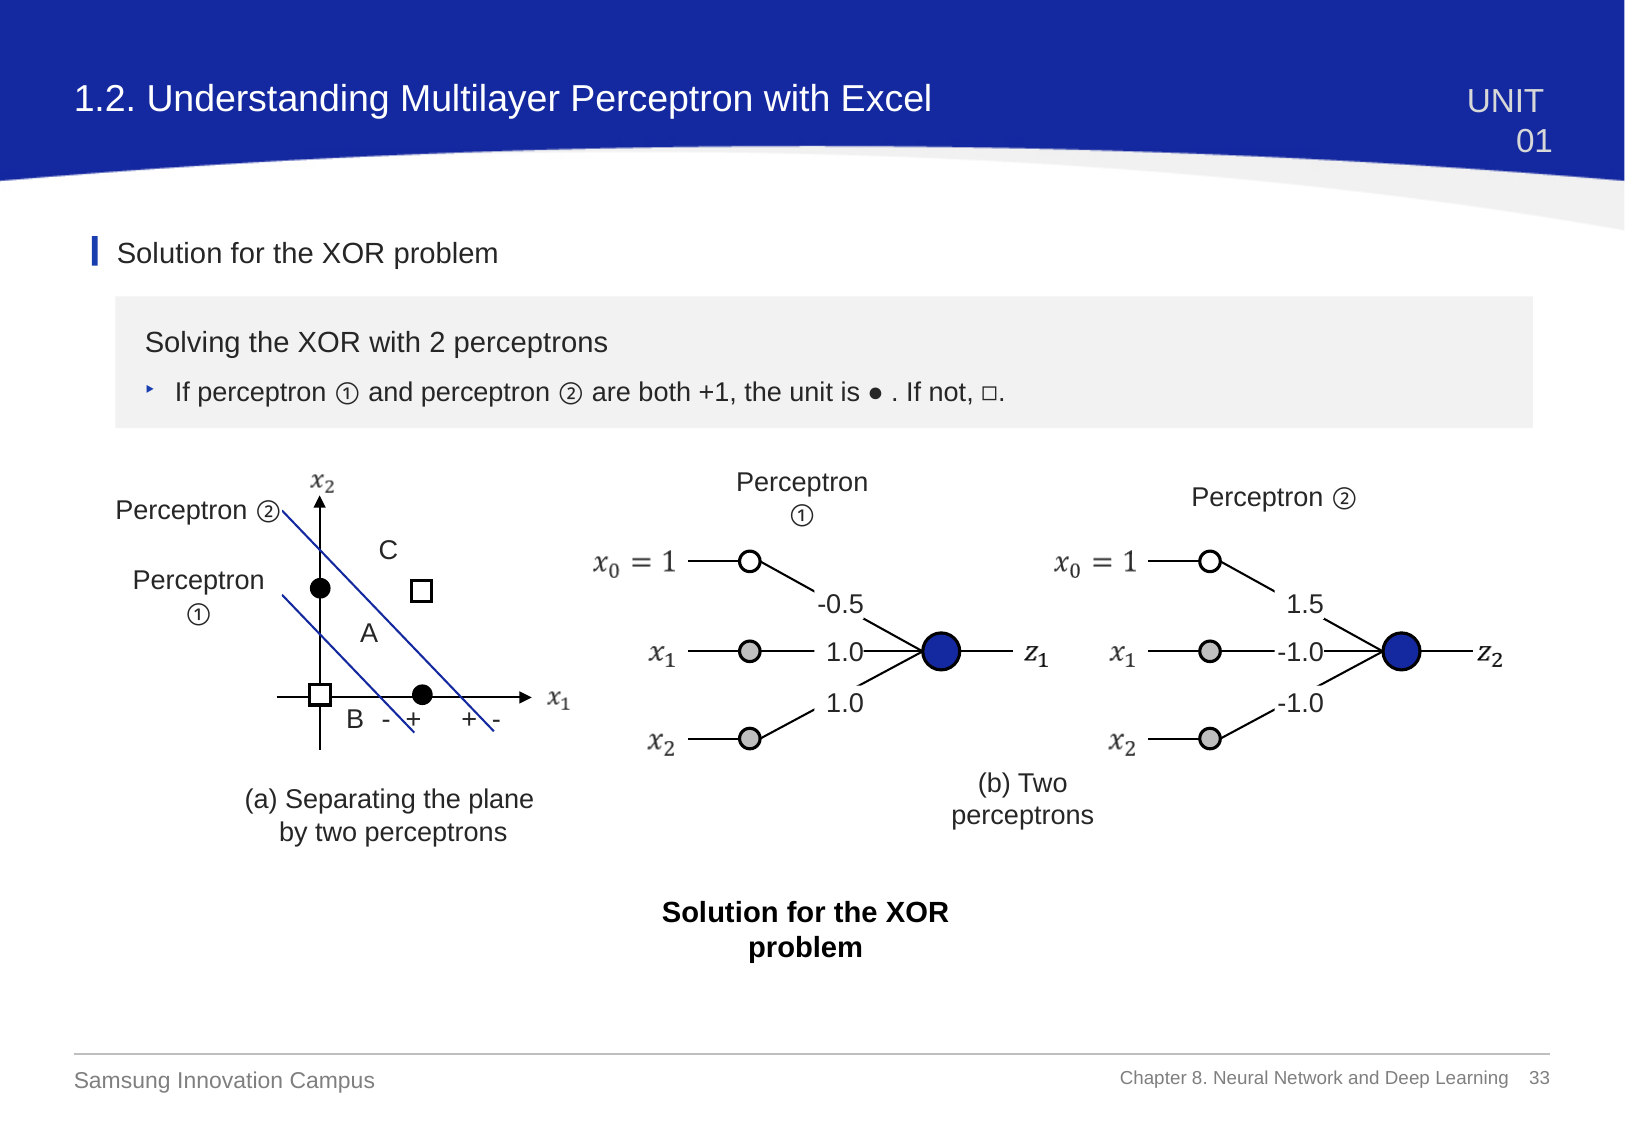

1.2. Understanding Multilayer Perceptron with Excel
UNIT  01
Solution for the XOR problem

Solving the XOR with 2 perceptrons
If perceptron ① and perceptron ② are both +1, the unit is ● . If not, ◻︎.

C

A

B
-  +
+  -
Perceptron ②
Perceptron ①
Perceptron ②

-0.5

1.0
1.0

1.5

-1.0
-1.0

Perceptron ①
(b) Two perceptrons
(a) Separating the plane
by two perceptrons
Solution for the XOR problem